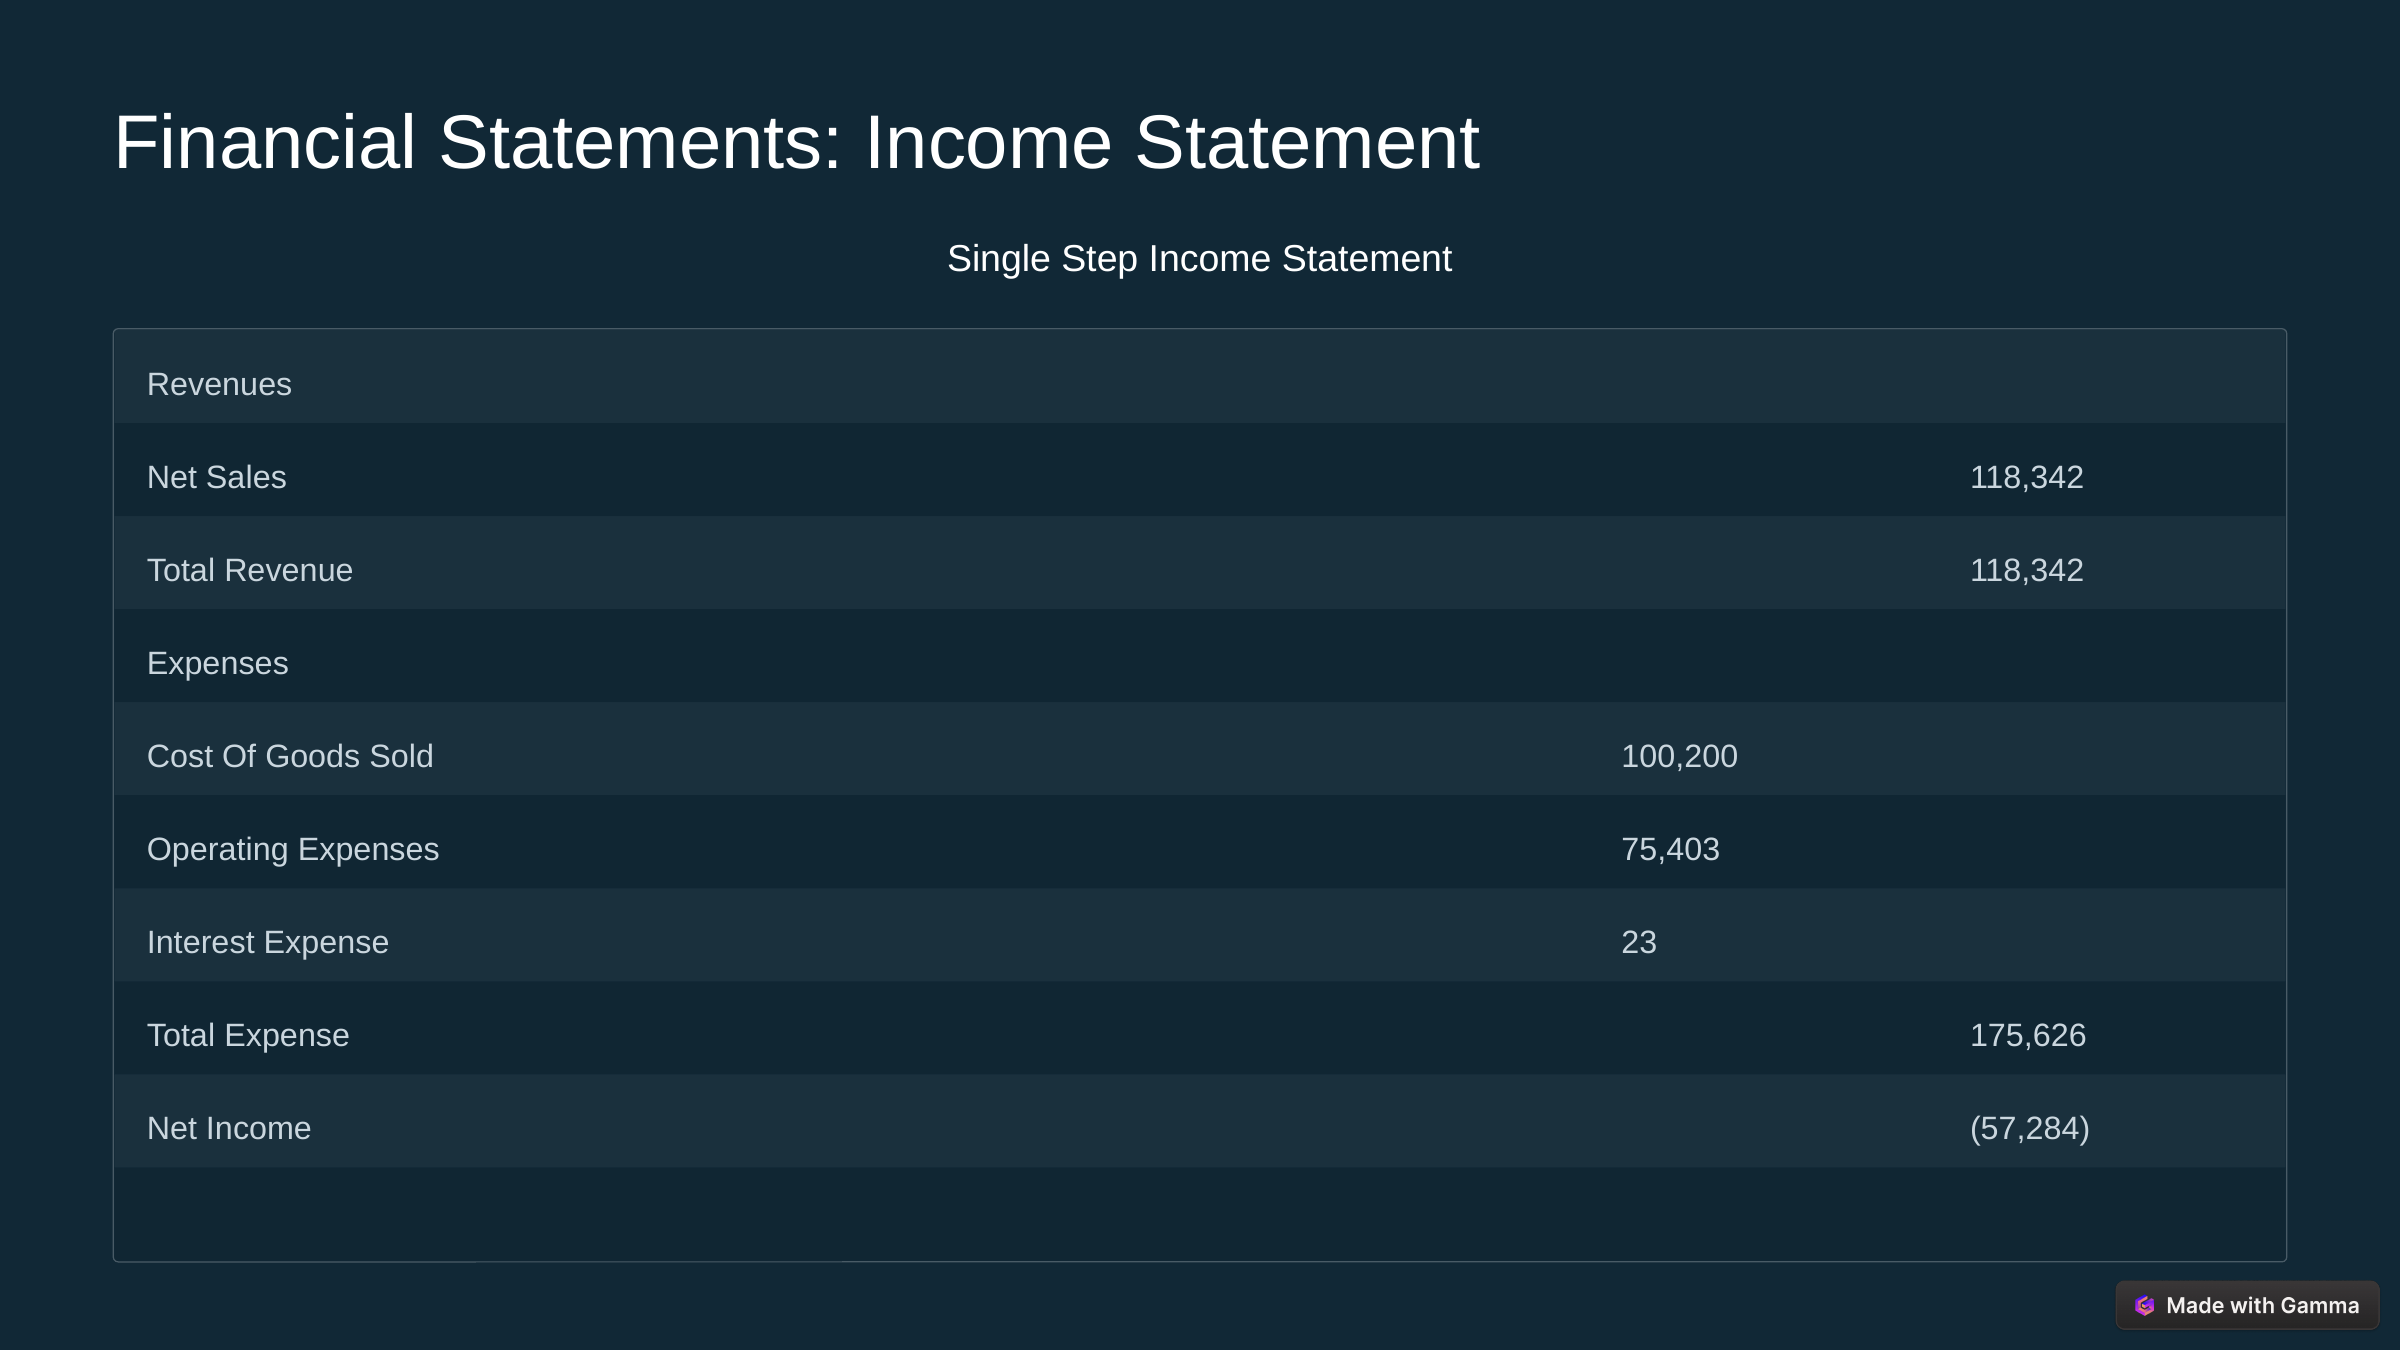

Financial Statements: Income Statement
Single Step Income Statement

Revenues

Net Sales

118,342

Total Revenue

118,342

Expenses

Cost Of Goods Sold
100,200

Operating Expenses
75,403

Interest Expense
23

Total Expense

175,626

Net Income

(57,284)